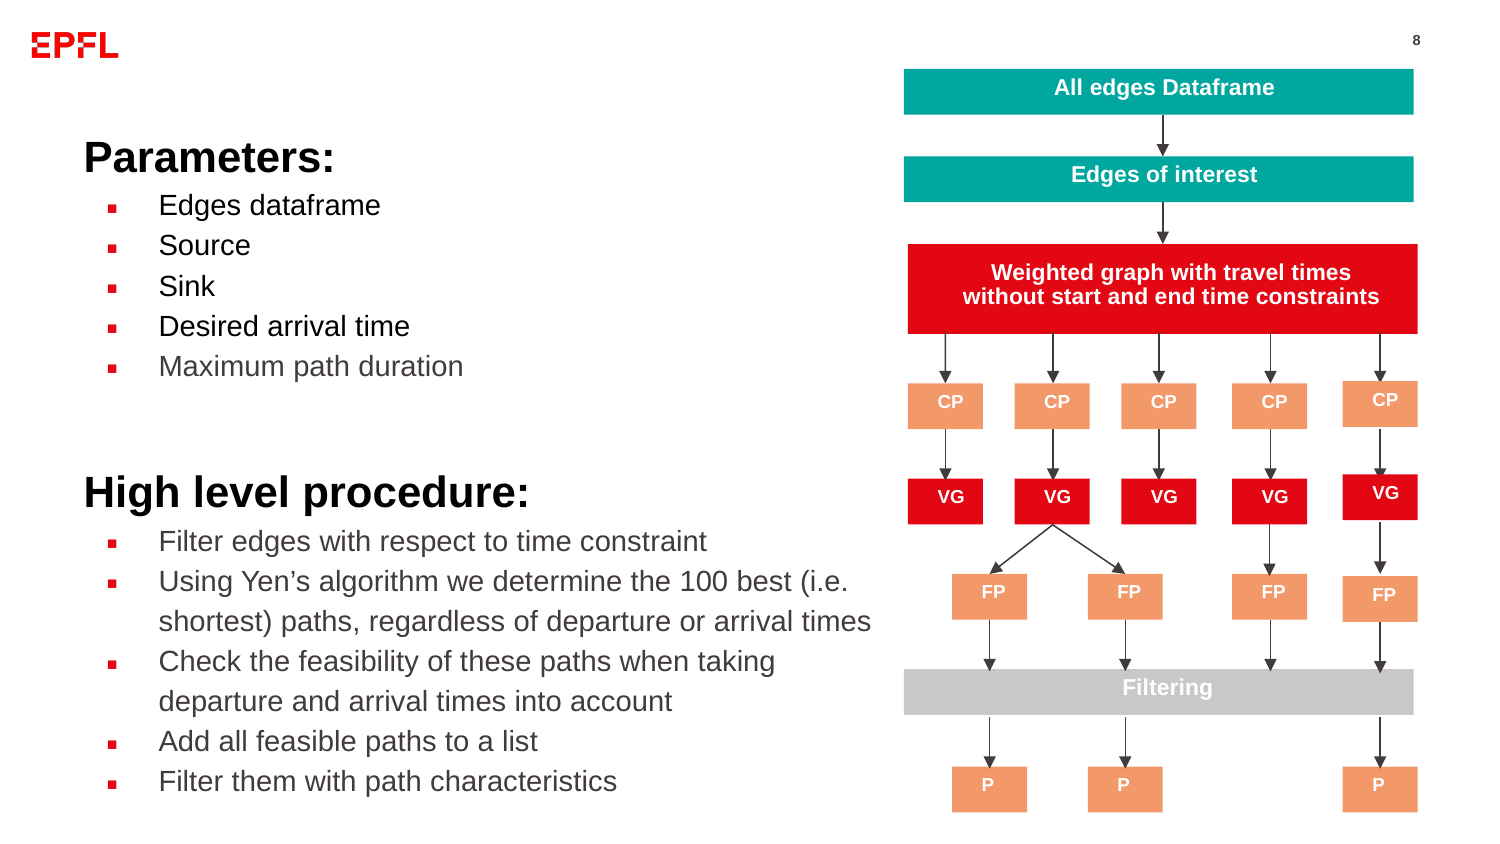

8
# All edges Dataframe
Parameters:
Edges dataframe
Source
Sink
Desired arrival time
Maximum path duration

High level procedure:
Filter edges with respect to time constraint
Using Yen’s algorithm we determine the 100 best (i.e. shortest) paths, regardless of departure or arrival times
Check the feasibility of these paths when taking departure and arrival times into account
Add all feasible paths to a list
Filter them with path characteristics
Edges of interest
Weighted graph with travel times
without start and end time constraints
CP
CP
CP
CP
CP
VG
VG
VG
VG
VG
FP
FP
FP
FP
Filtering
P
P
P